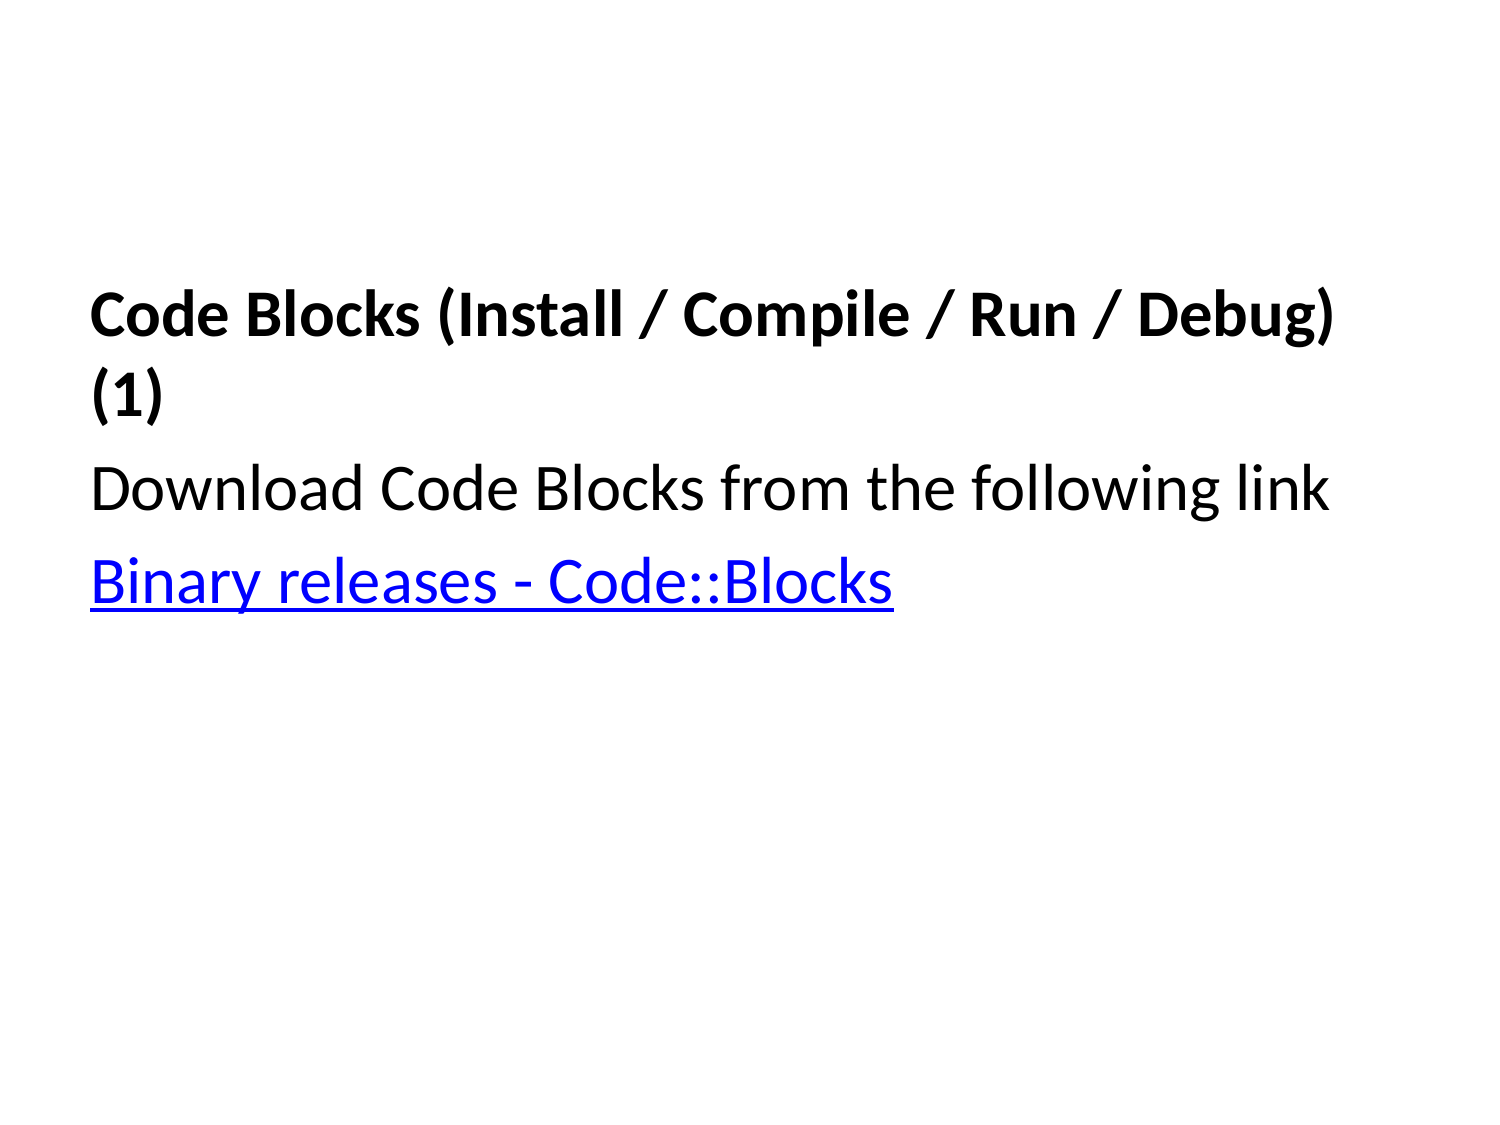

Code Blocks (Install / Compile / Run / Debug) (1)
Download Code Blocks from the following link
Binary releases - Code::Blocks